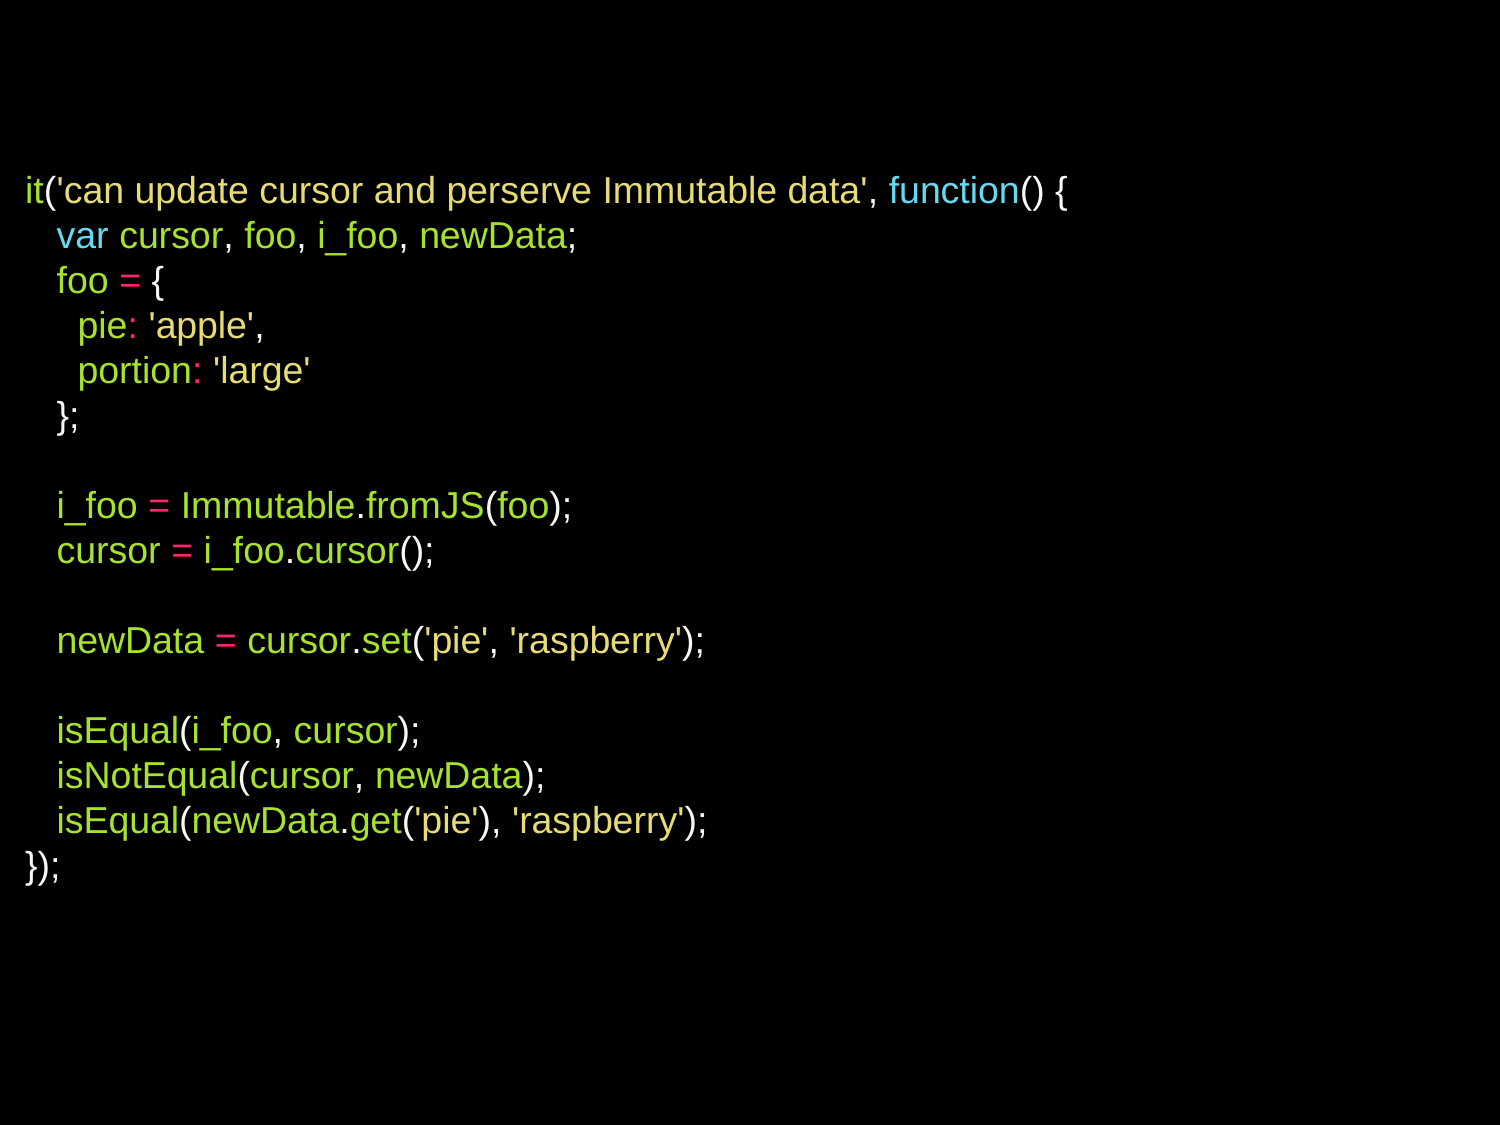

it('can update cursor and perserve Immutable data', function() {
    var cursor, foo, i_foo, newData;
    foo = {
      pie: 'apple',
      portion: 'large'
    };

    i_foo = Immutable.fromJS(foo);
    cursor = i_foo.cursor();

    newData = cursor.set('pie', 'raspberry');

    isEqual(i_foo, cursor);
    isNotEqual(cursor, newData);
    isEqual(newData.get('pie'), 'raspberry');
 });